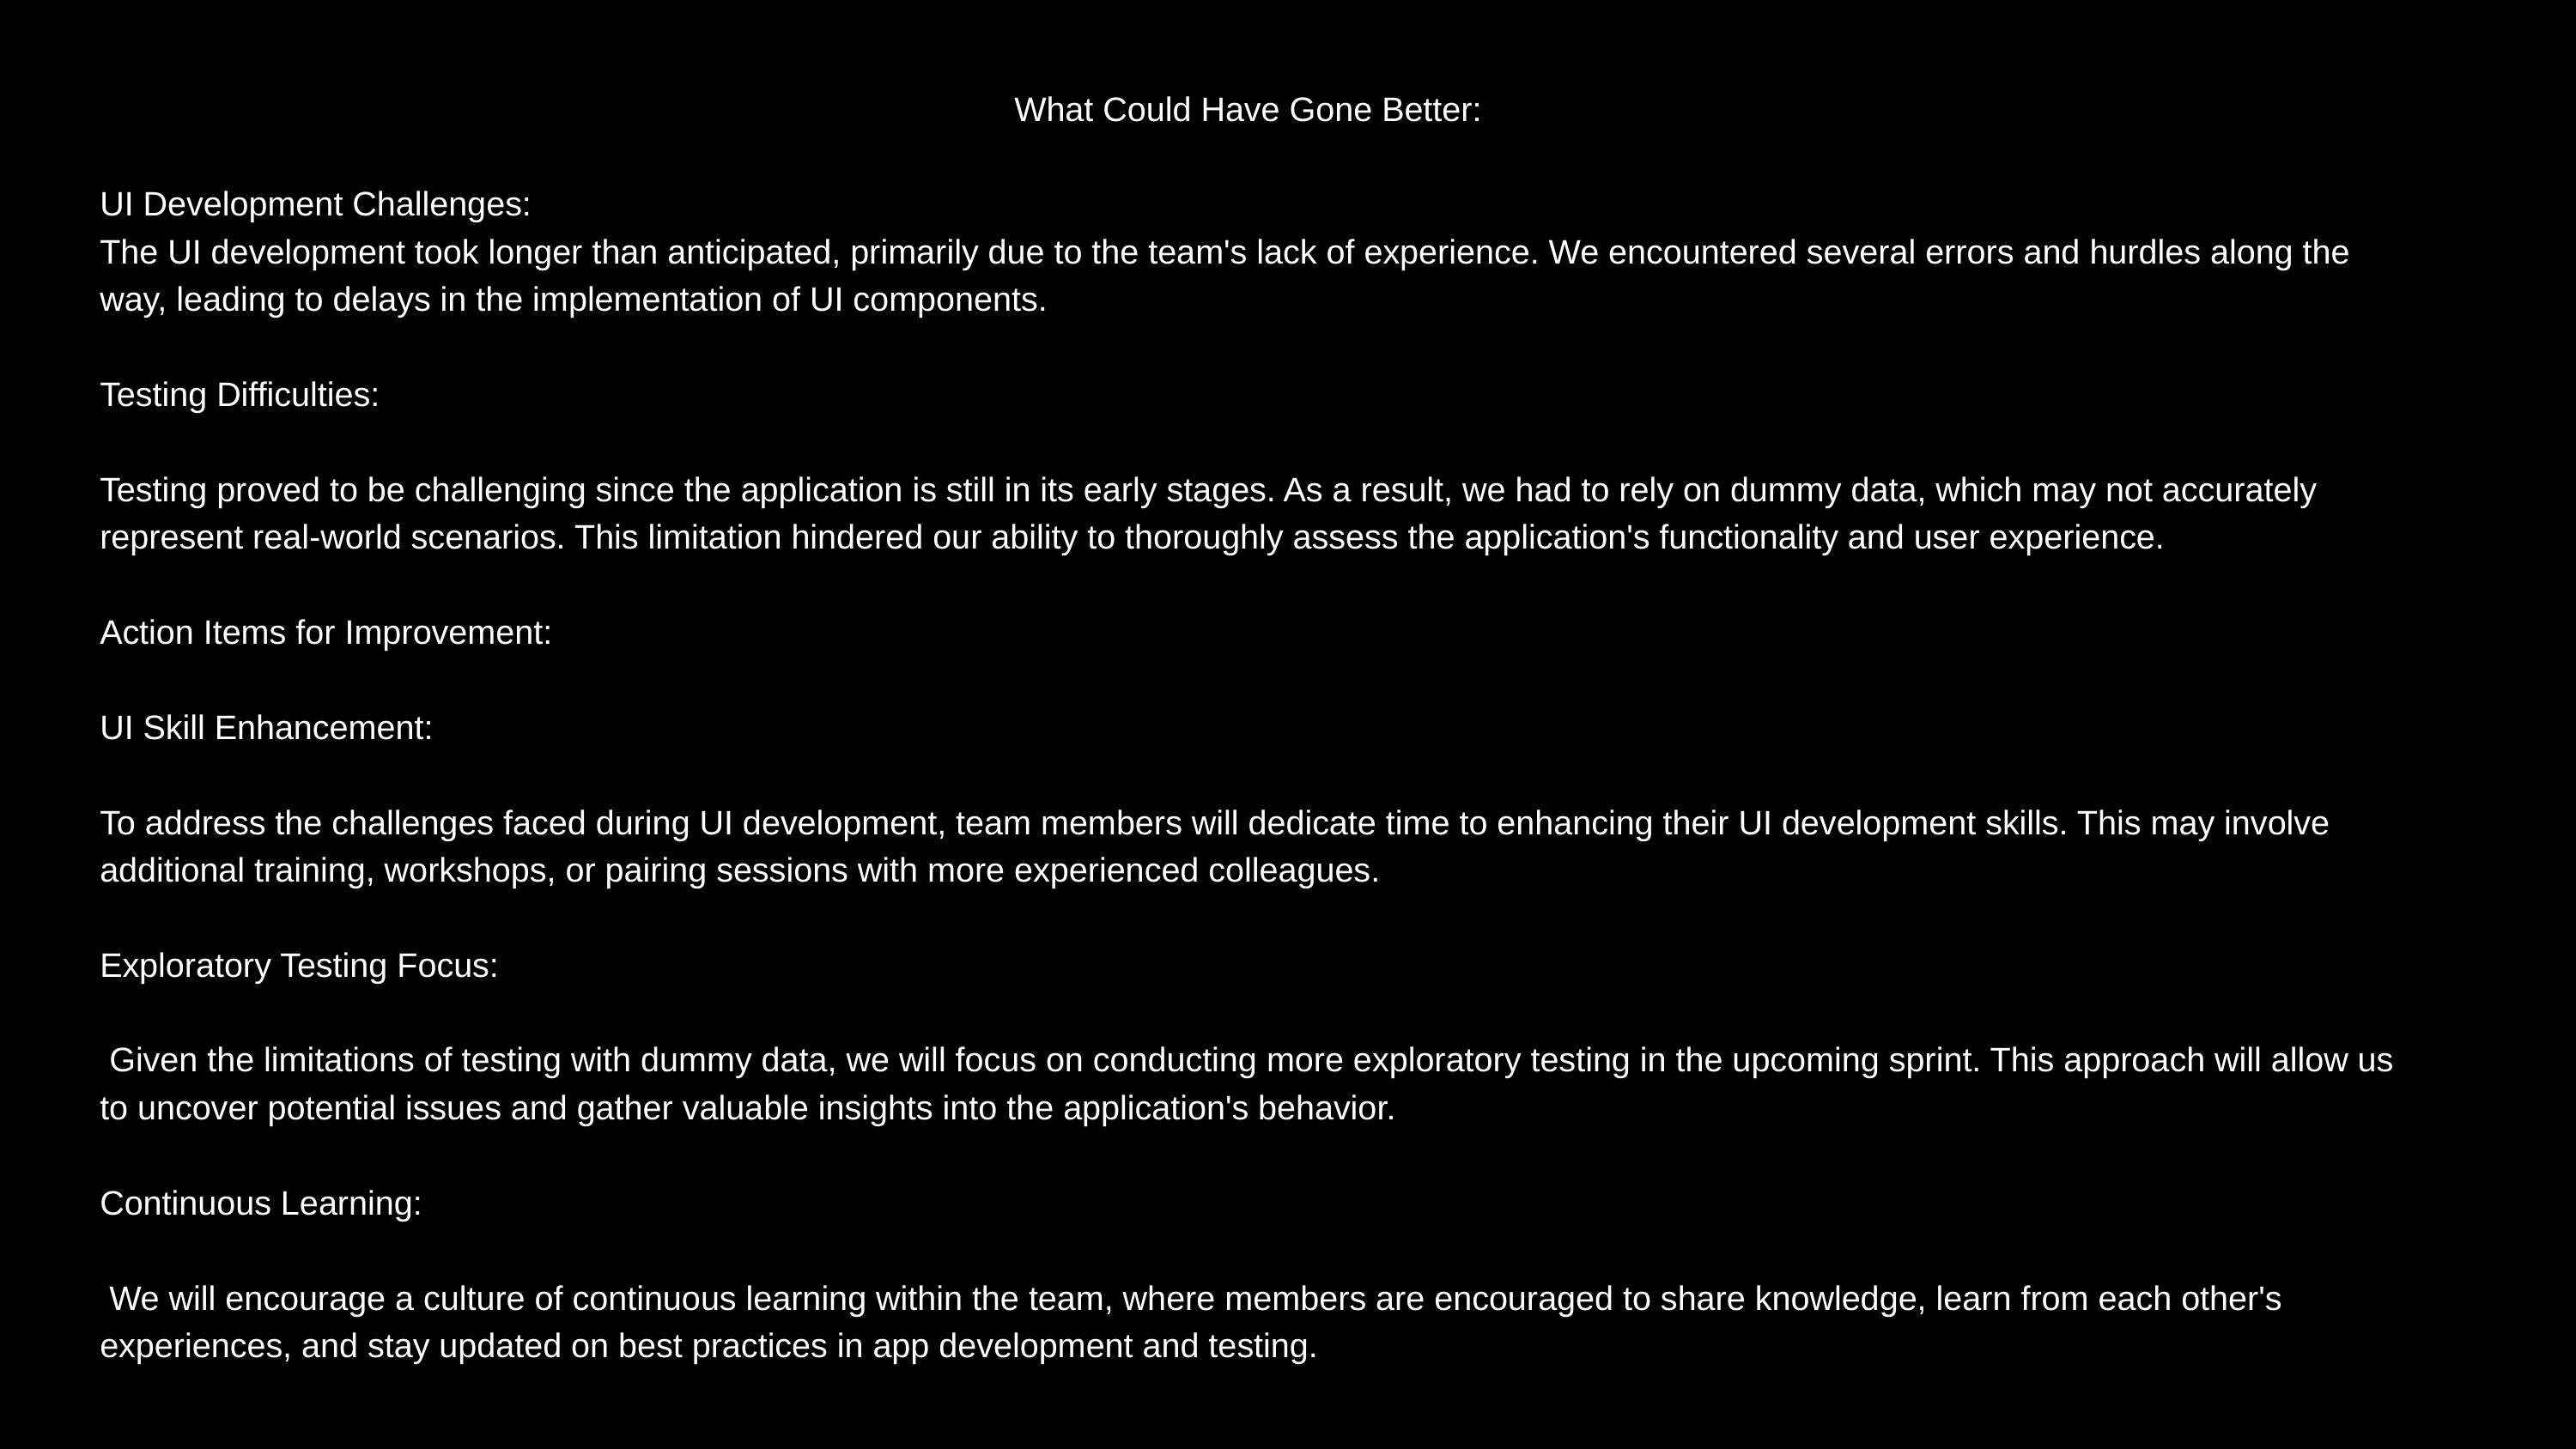

What Could Have Gone Better:

UI Development Challenges:
The UI development took longer than anticipated, primarily due to the team's lack of experience. We encountered several errors and hurdles along the way, leading to delays in the implementation of UI components.

Testing Difficulties:

Testing proved to be challenging since the application is still in its early stages. As a result, we had to rely on dummy data, which may not accurately represent real-world scenarios. This limitation hindered our ability to thoroughly assess the application's functionality and user experience.

Action Items for Improvement:

UI Skill Enhancement:

To address the challenges faced during UI development, team members will dedicate time to enhancing their UI development skills. This may involve additional training, workshops, or pairing sessions with more experienced colleagues.

Exploratory Testing Focus:

 Given the limitations of testing with dummy data, we will focus on conducting more exploratory testing in the upcoming sprint. This approach will allow us to uncover potential issues and gather valuable insights into the application's behavior.

Continuous Learning:

 We will encourage a culture of continuous learning within the team, where members are encouraged to share knowledge, learn from each other's experiences, and stay updated on best practices in app development and testing.